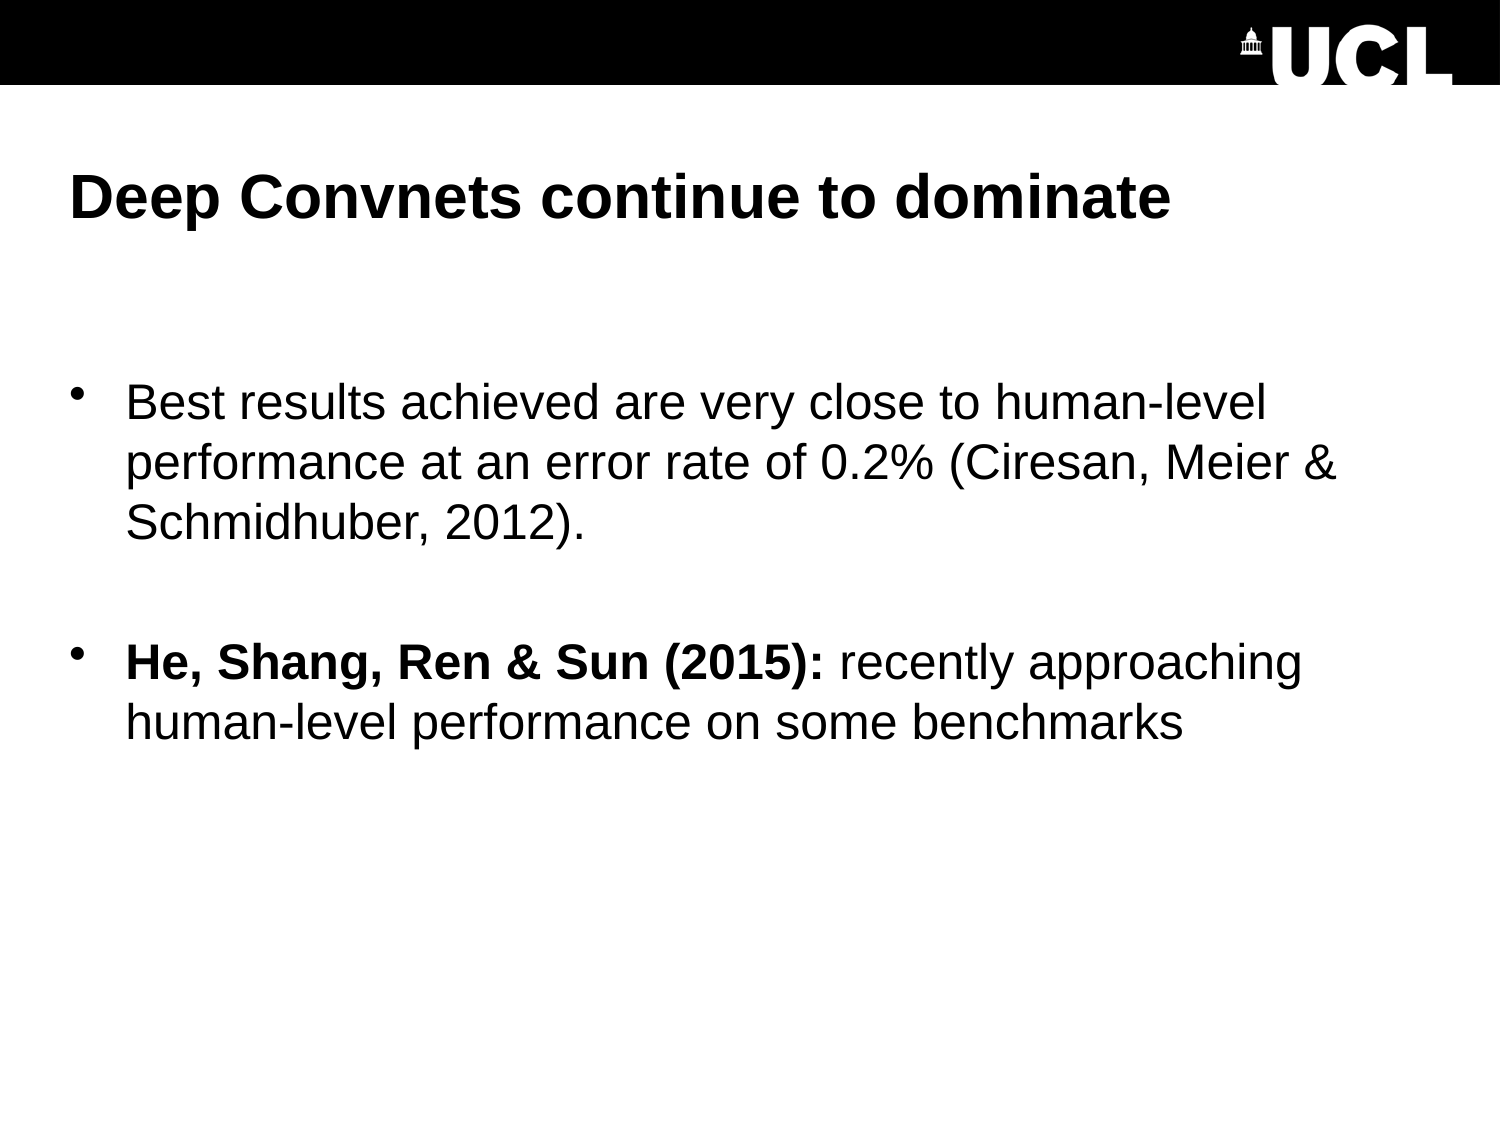

# Deep Convnets continue to dominate
Best results achieved are very close to human-level performance at an error rate of 0.2% (Ciresan, Meier & Schmidhuber, 2012).

He, Shang, Ren & Sun (2015): recently approaching human-level performance on some benchmarks